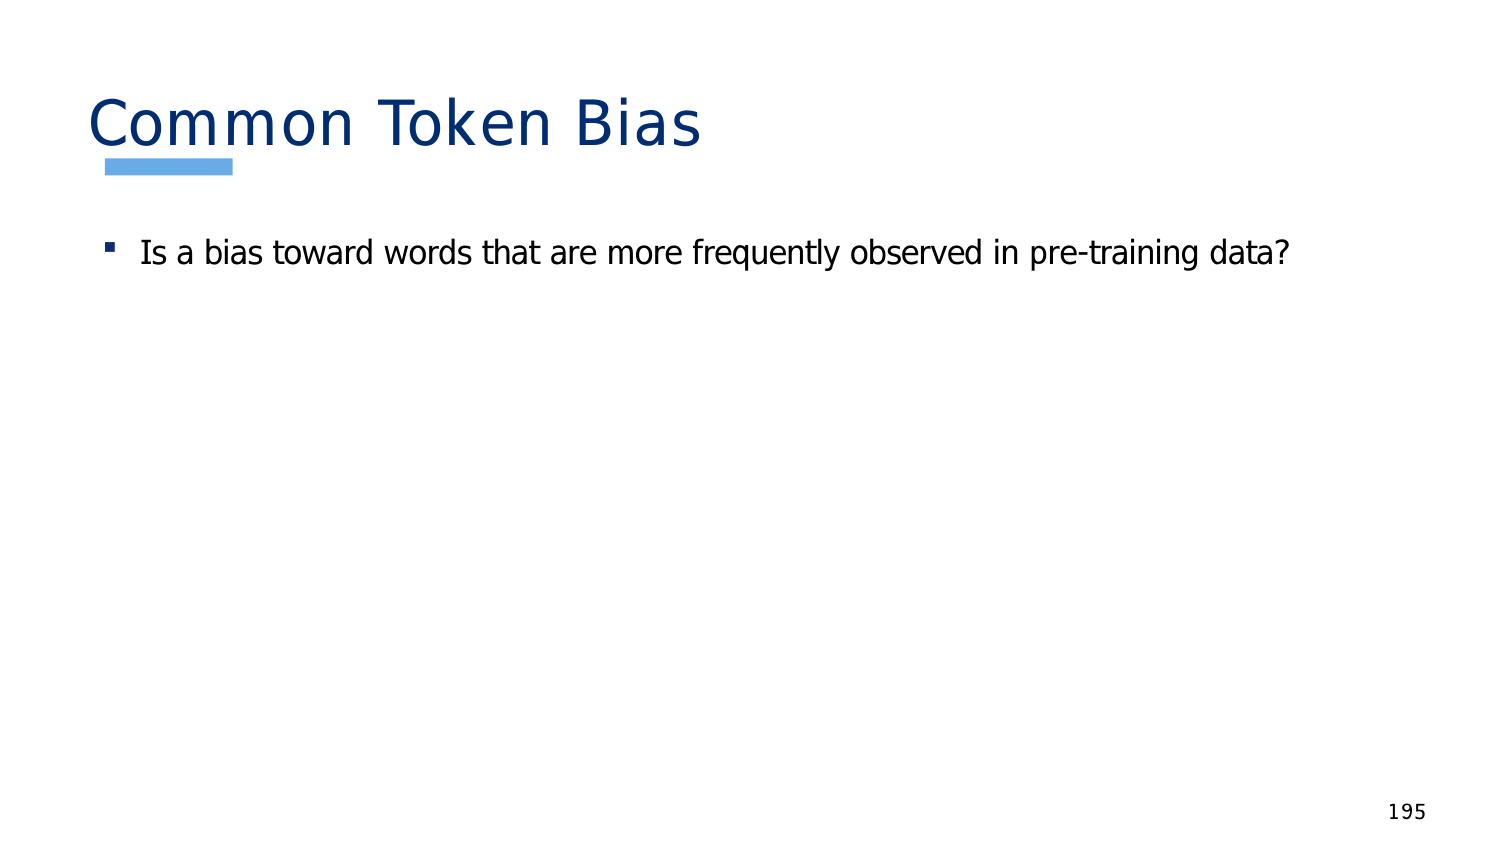

# Common Token Bias
Is a bias toward words that are more frequently observed in pre-training data?